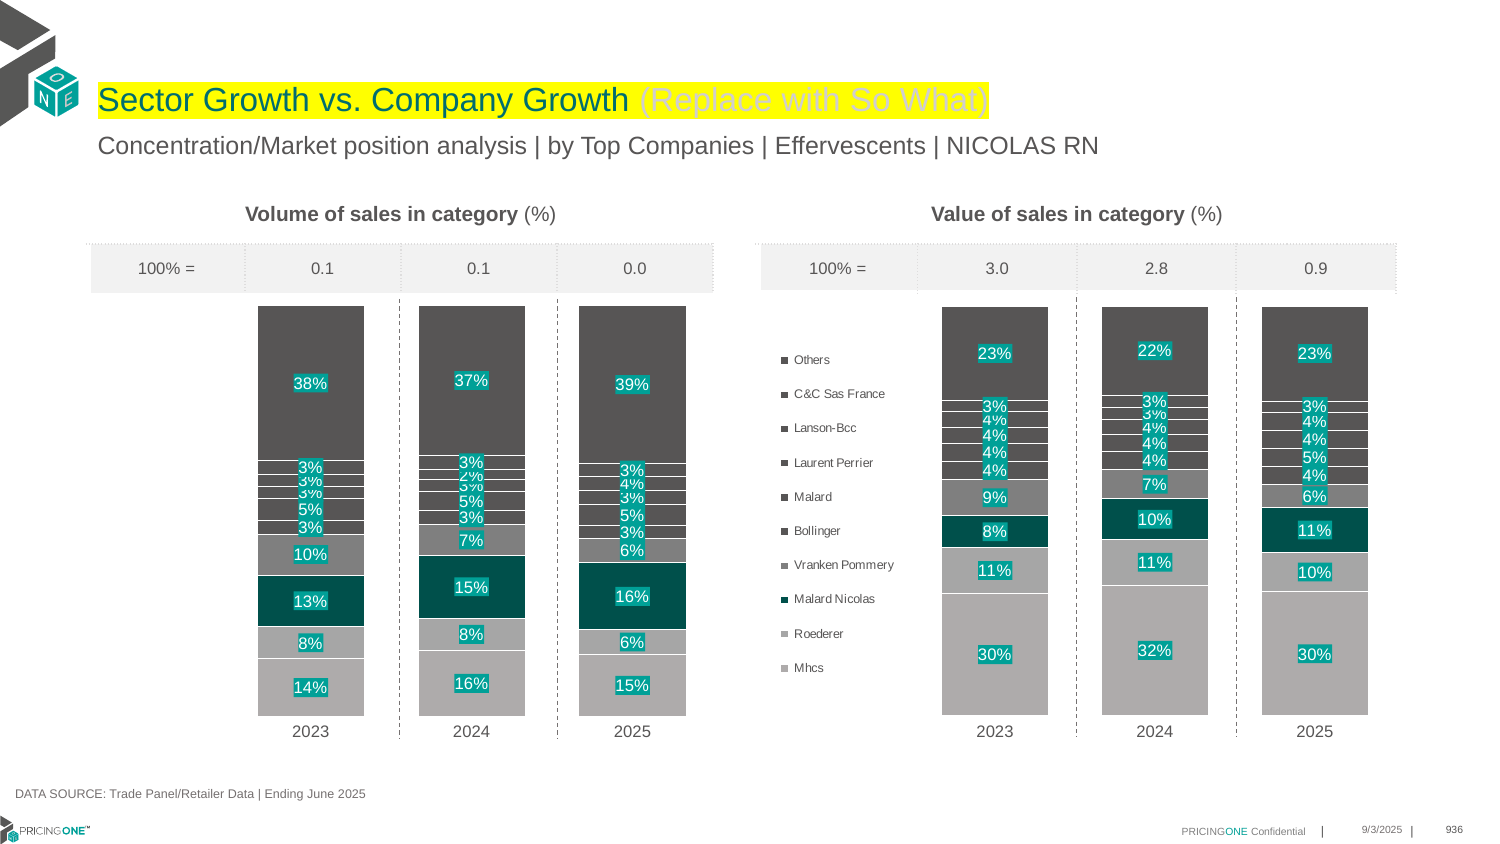

# Sector Growth vs. Company Growth (Replace with So What)
Concentration/Market position analysis | by Top Companies | Effervescents | NICOLAS RN
| Volume of sales in category (%) |  |  |  |
| --- | --- | --- | --- |
| 100% = | 0.1 | 0.1 | 0.0 |
| Value of sales in category (%) |  |  |  |
| --- | --- | --- | --- |
| 100% = | 3.0 | 2.8 | 0.9 |

### Chart

| Category | Mhcs | Roederer | Malard Nicolas | Vranken Pommery | Bollinger | Malard | Laurent Perrier | Lanson-Bcc | C&C Sas France | Others |
|---|---|---|---|---|---|---|---|---|---|---|
| 2023 | 0.1394374235629841 | 0.07915205870362821 | 0.12521810028536487 | 0.09969832857725235 | 0.032384834896045656 | 0.05443130860171219 | 0.0286180187525479 | 0.030542193232776193 | 0.03240114145943743 | 0.3781165919282511 |
| 2024 | 0.1604058760098287 | 0.07808163481765631 | 0.15338789796531668 | 0.074634517138362 | 0.03397620604924959 | 0.04760557902738249 | 0.027081970690660963 | 0.024854602344040022 | 0.03429440152733829 | 0.36567731443016493 |
| 2025 | 0.15081743153025284 | 0.059664616516848026 | 0.16280292277769015 | 0.059927456237186566 | 0.030331703727067234 | 0.05230510434736897 | 0.03274982915418178 | 0.0356936340219734 | 0.030121431950796404 | 0.3855858697366345 |

### Chart

| Category | Mhcs | Roederer | Malard Nicolas | Vranken Pommery | Bollinger | Malard | Laurent Perrier | Lanson-Bcc | C&C Sas France | Others |
|---|---|---|---|---|---|---|---|---|---|---|
| 2023 | 0.29854219210219046 | 0.11225902362661119 | 0.0771238440698001 | 0.08899735916762627 | 0.04337935307153996 | 0.044315199930767456 | 0.03984359617436538 | 0.037249053000127125 | 0.027442786717146492 | 0.23084759213982556 |
| 2024 | 0.31903900425898146 | 0.11105934635628133 | 0.09971343128482782 | 0.07043211717605362 | 0.04483940468596815 | 0.04069181417807608 | 0.03682070551490571 | 0.030763503525687776 | 0.029395244947675266 | 0.2172454280715428 |
| 2025 | 0.30219491535691745 | 0.09677696500934604 | 0.10903201005429185 | 0.05758307072260266 | 0.042105100834810234 | 0.045709137091062495 | 0.04279903202106907 | 0.0448521871499365 | 0.027142622685381514 | 0.23180495907458218 |
DATA SOURCE: Trade Panel/Retailer Data | Ending June 2025

9/3/2025
936